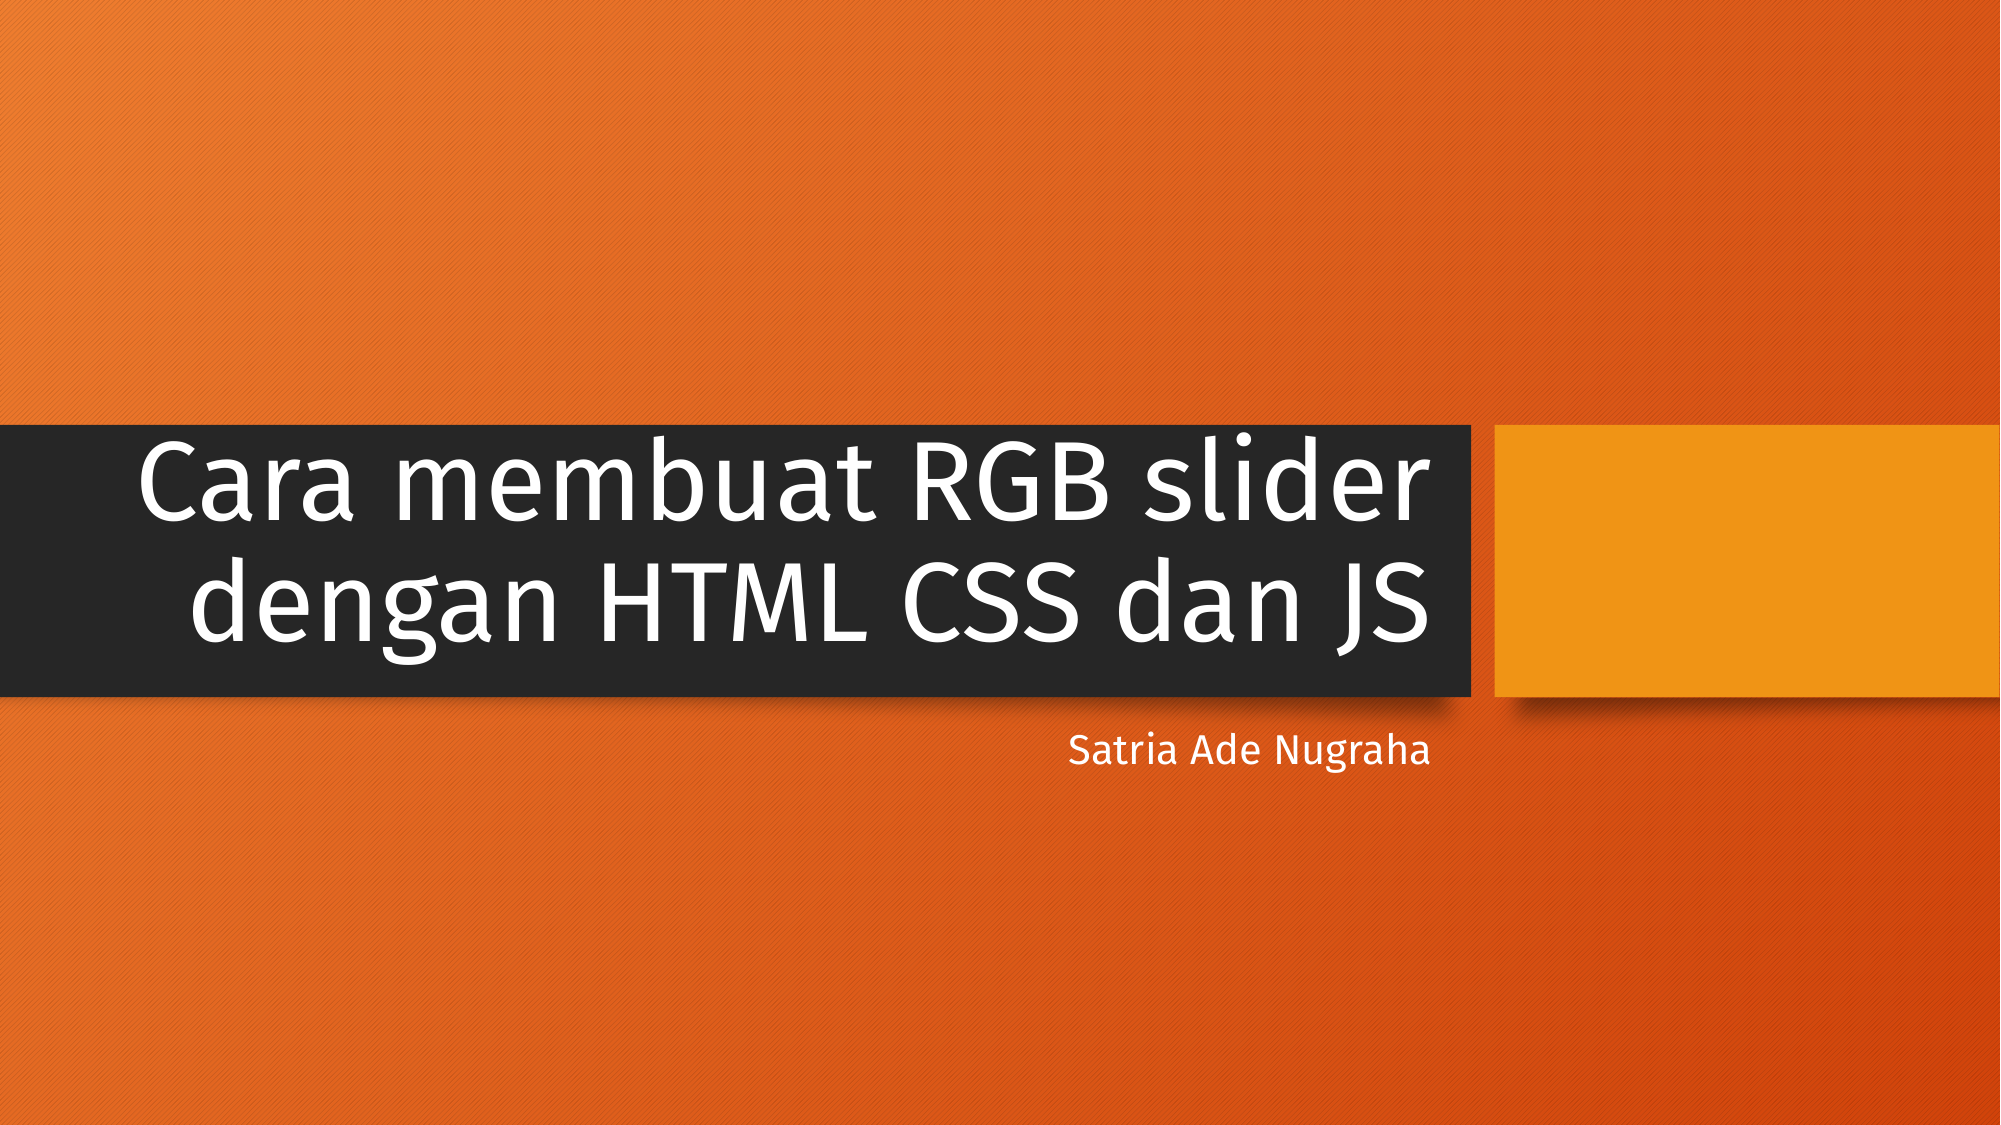

# Cara membuat RGB slider dengan HTML CSS dan JS
Satria Ade Nugraha